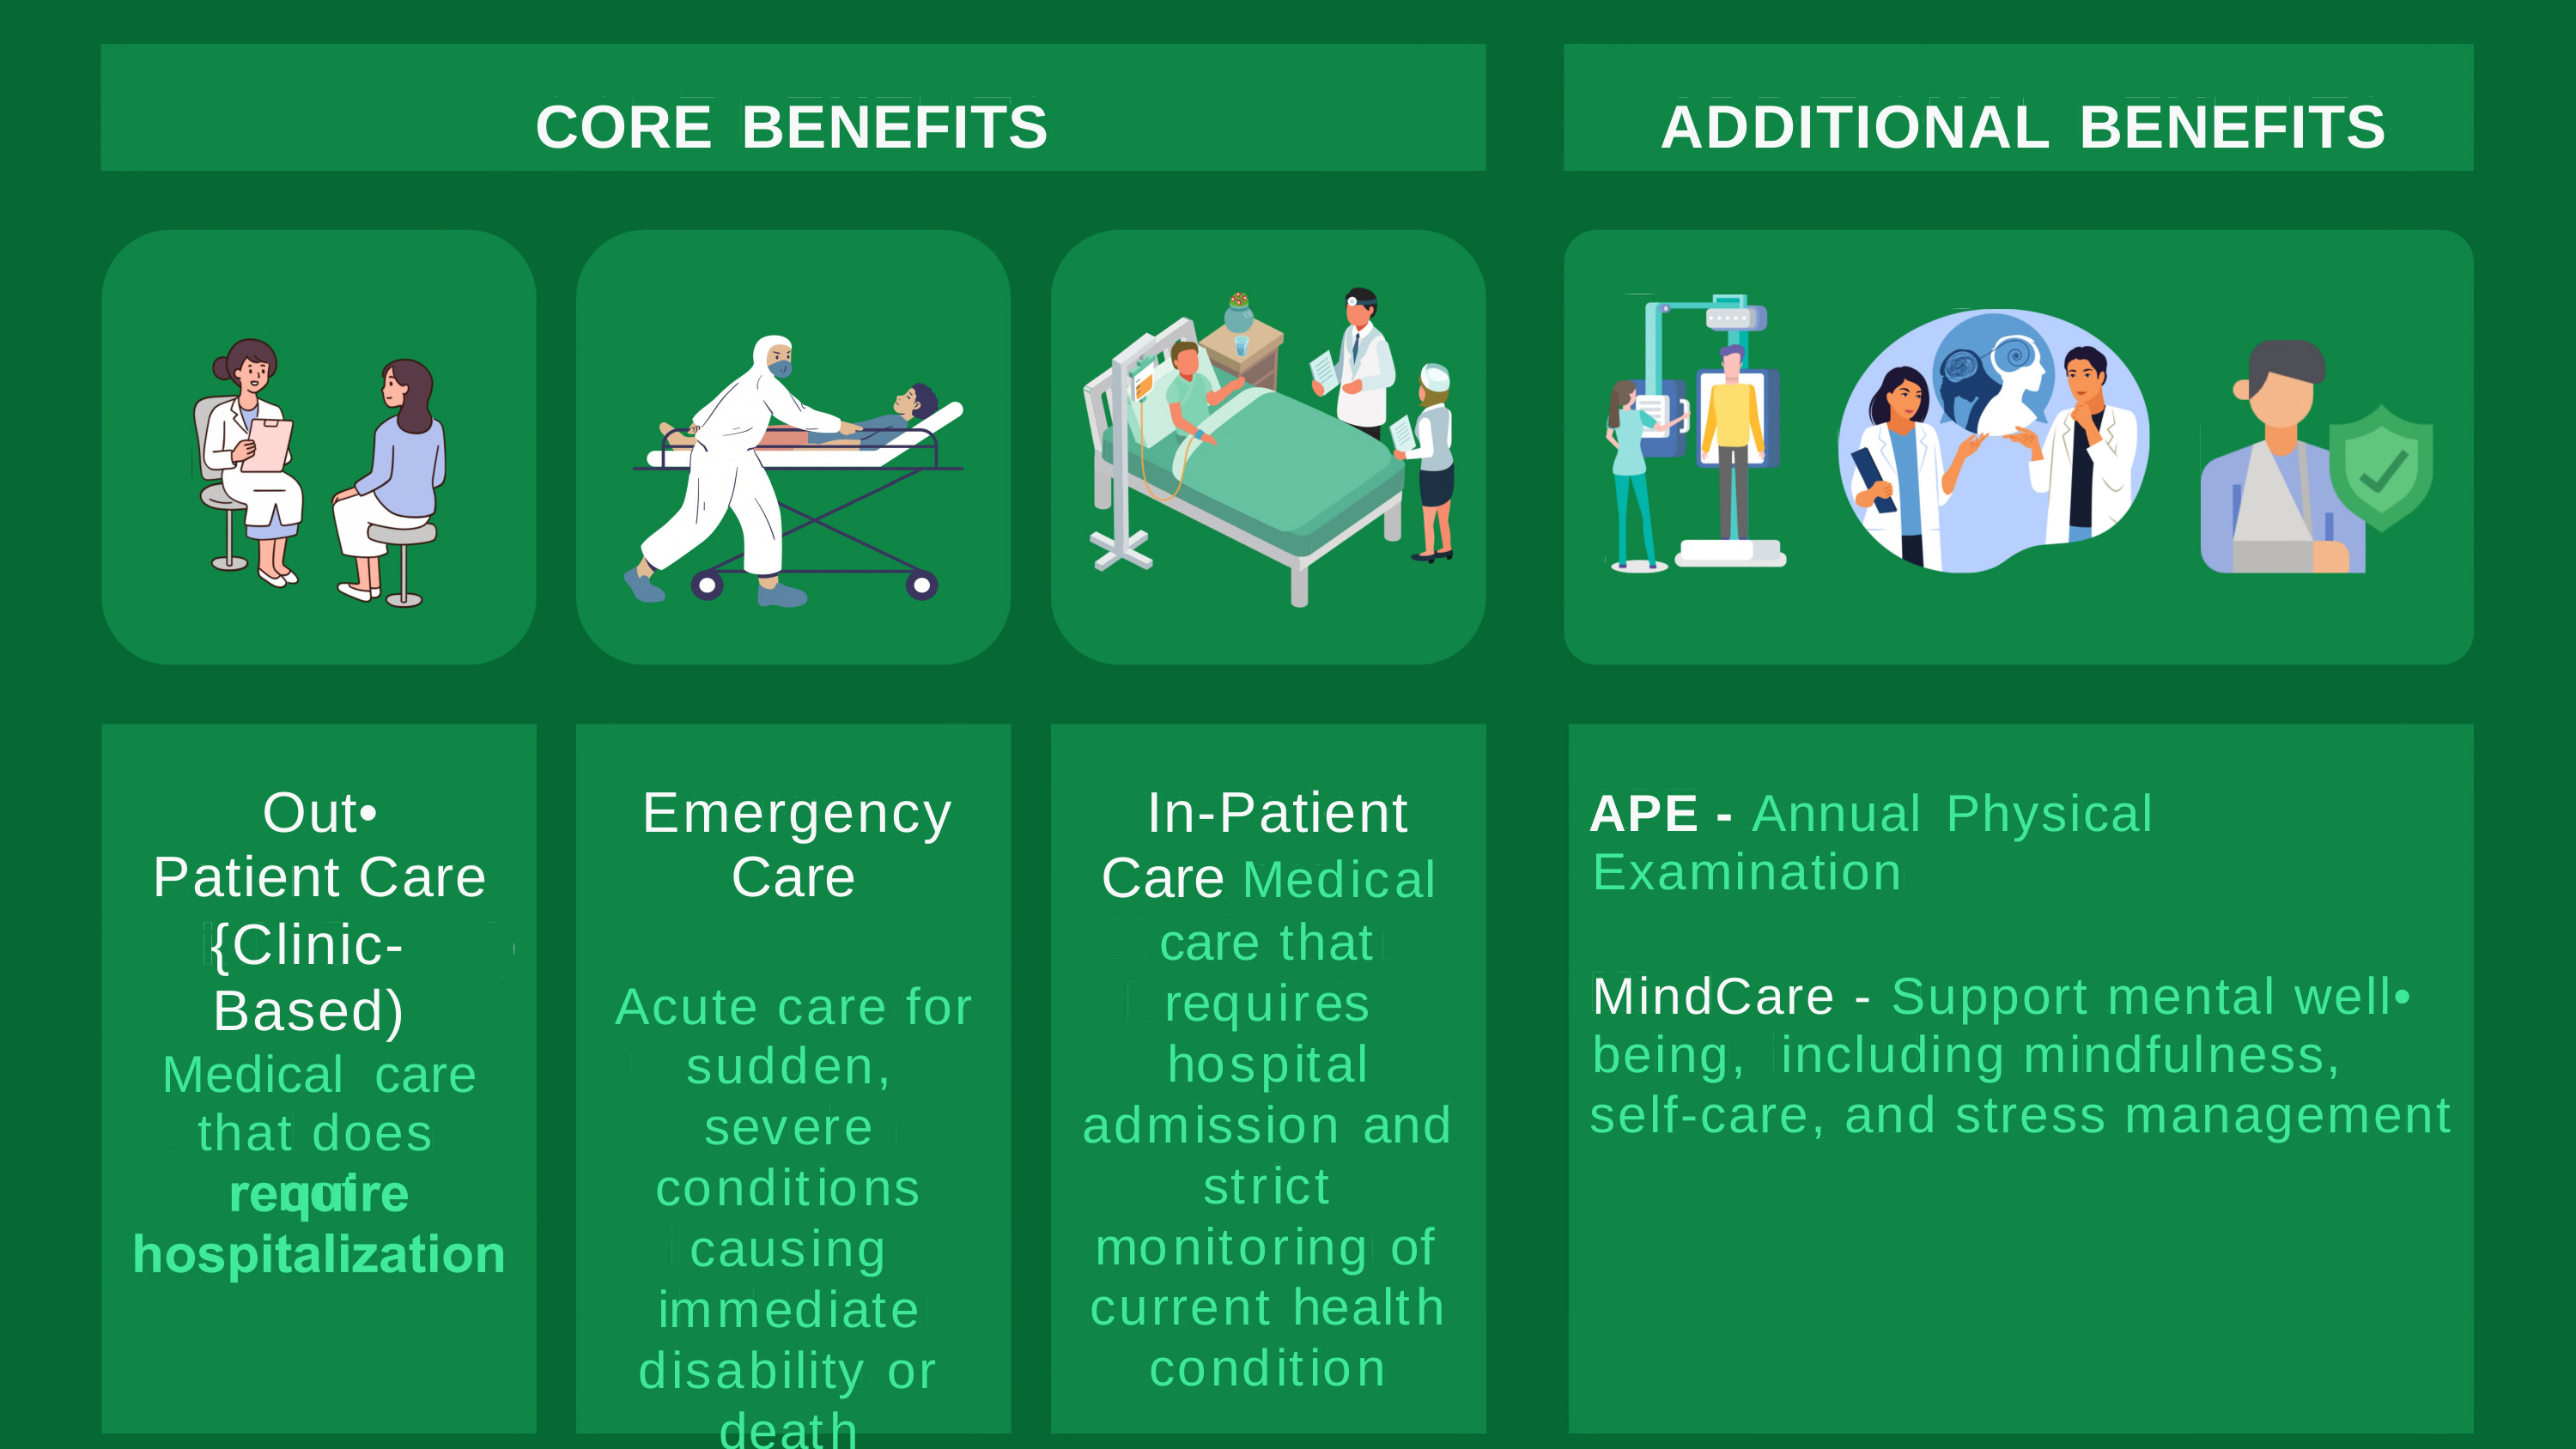

CORE
BENEFITS
ADDITIONAL
BENEFITS
Out•
Patient Care
{Clinic-Based)
Emergency
Care
In-Patient
Care Medical care that requires hospital admission and strict monitoring of current health condition
APE - Annual
Examination
Physical
MindCare - Support mental well•
being,  including mindfulness,
self-care, and stress management
Acute care for
sudden, severe conditions causing immediate disability or death
Medical  care
that does not